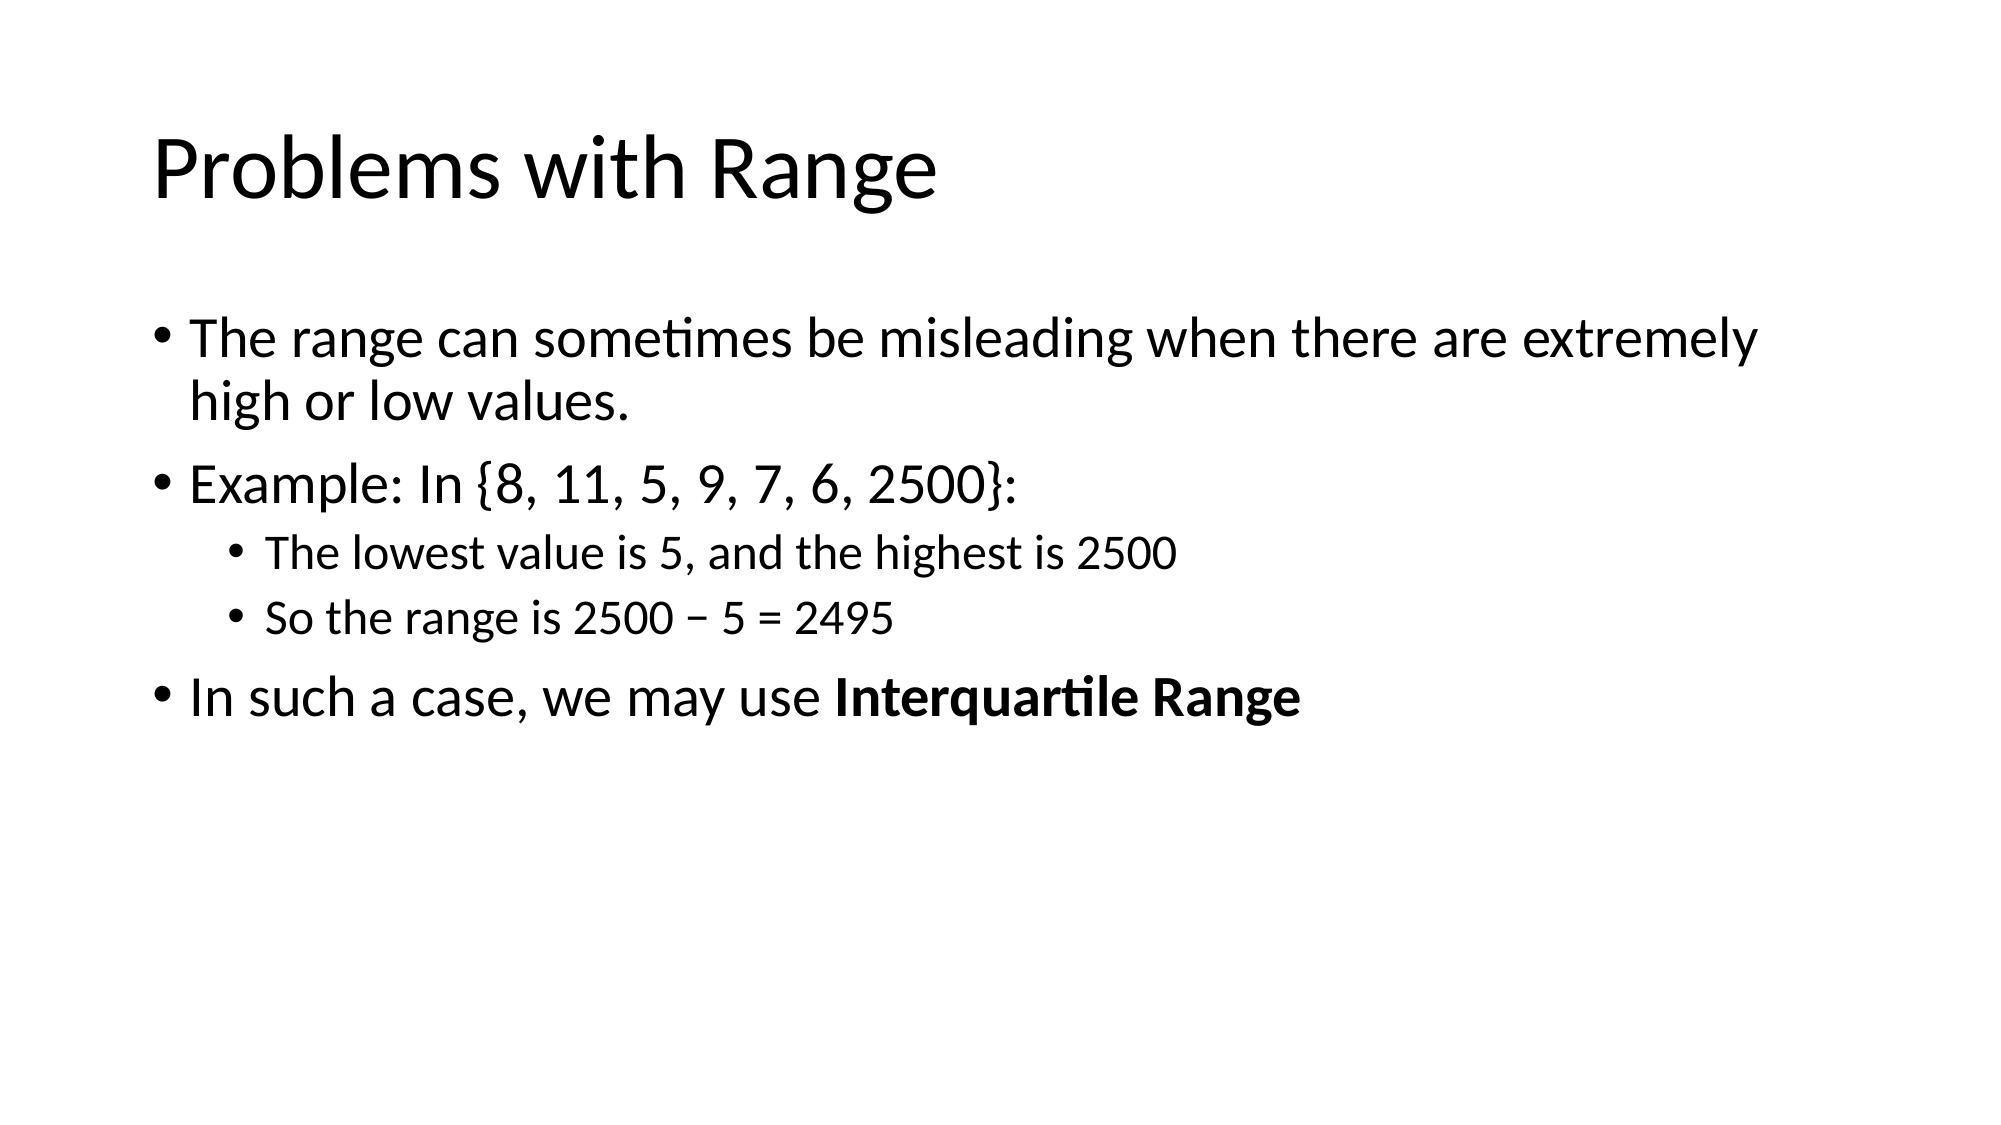

# Problems with Range
The range can sometimes be misleading when there are extremely high or low values.
Example: In {8, 11, 5, 9, 7, 6, 2500}:
The lowest value is 5, and the highest is 2500
So the range is 2500 − 5 = 2495
In such a case, we may use Interquartile Range